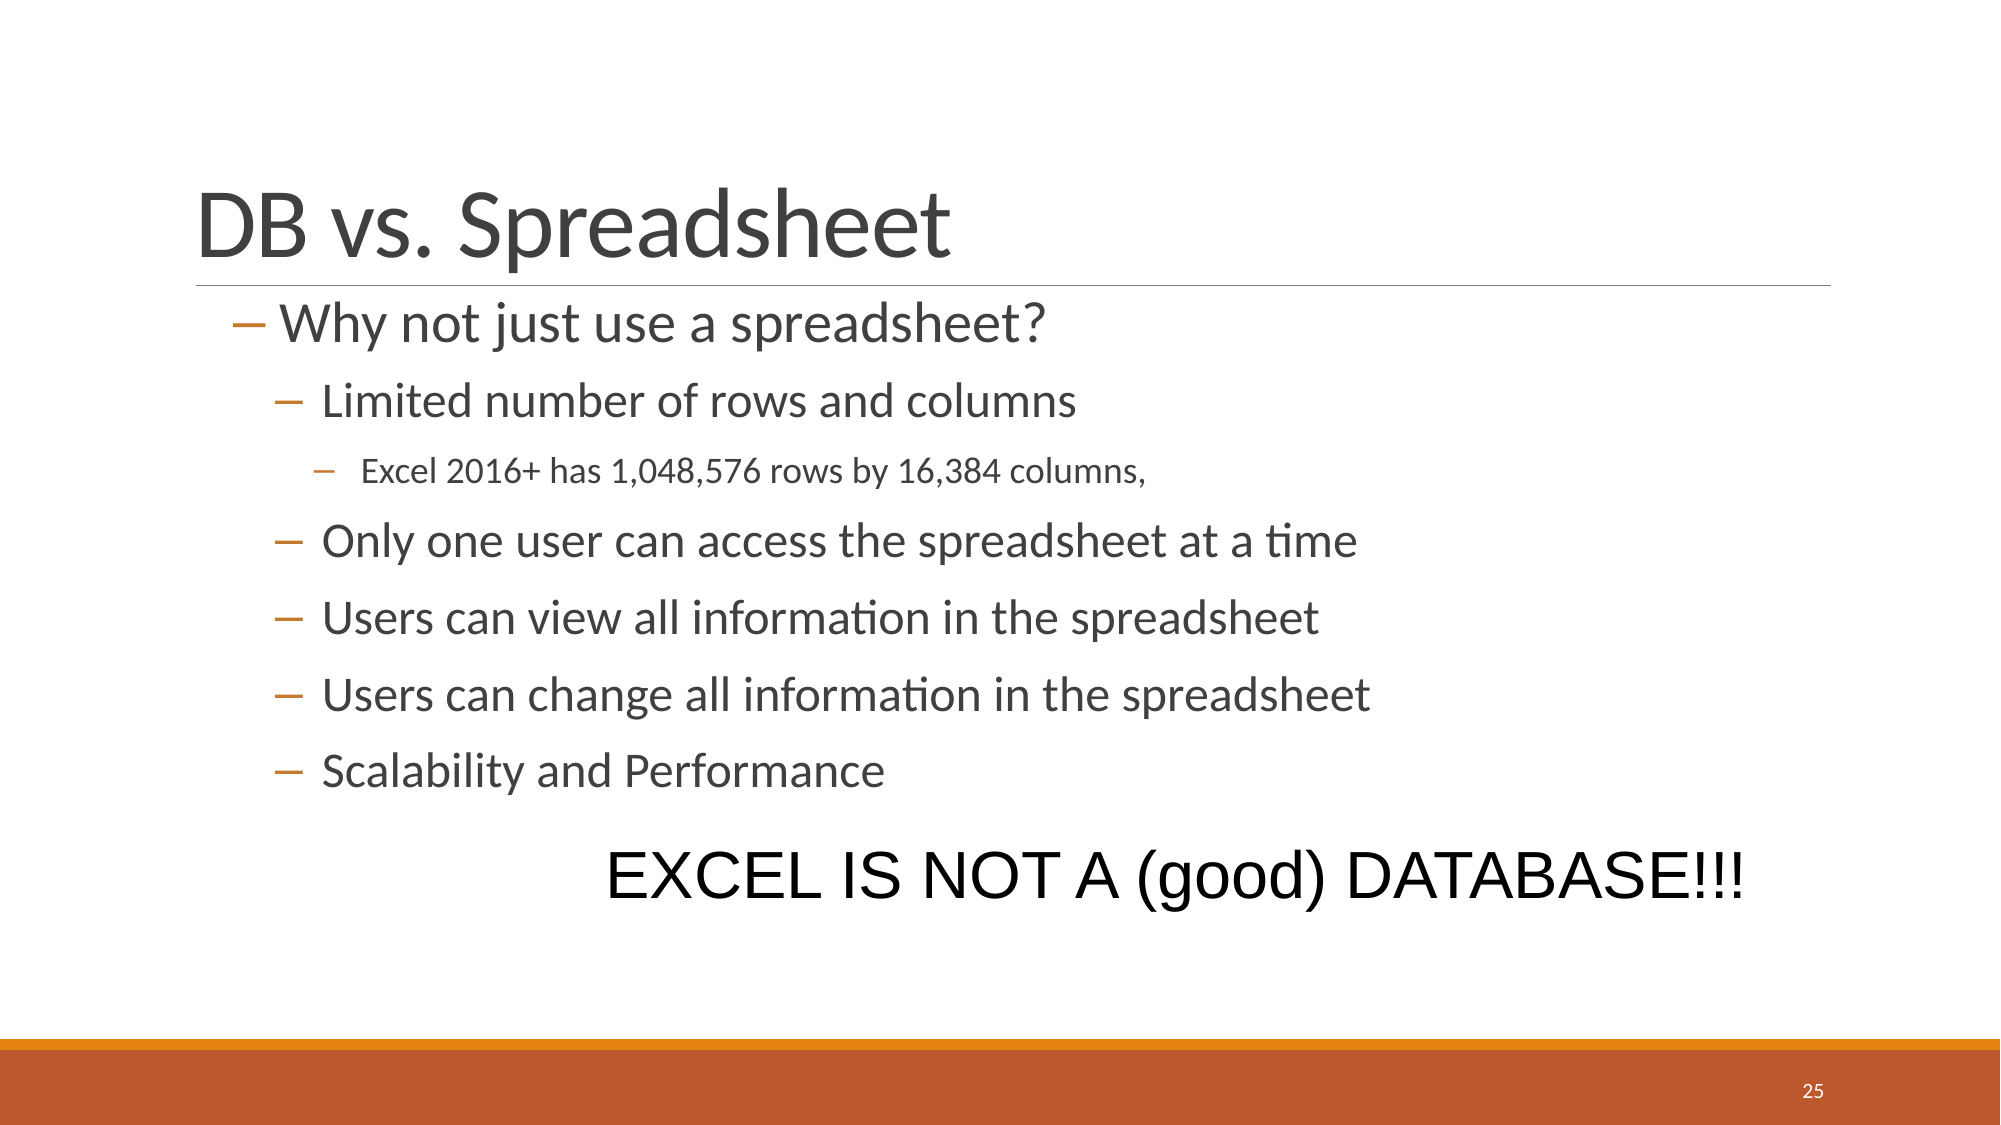

# DB vs. Spreadsheet
Why not just use a spreadsheet?
Limited number of rows and columns
Excel 2016+ has 1,048,576 rows by 16,384 columns,
Only one user can access the spreadsheet at a time
Users can view all information in the spreadsheet
Users can change all information in the spreadsheet
Scalability and Performance

EXCEL IS NOT A (good) DATABASE!!!
25